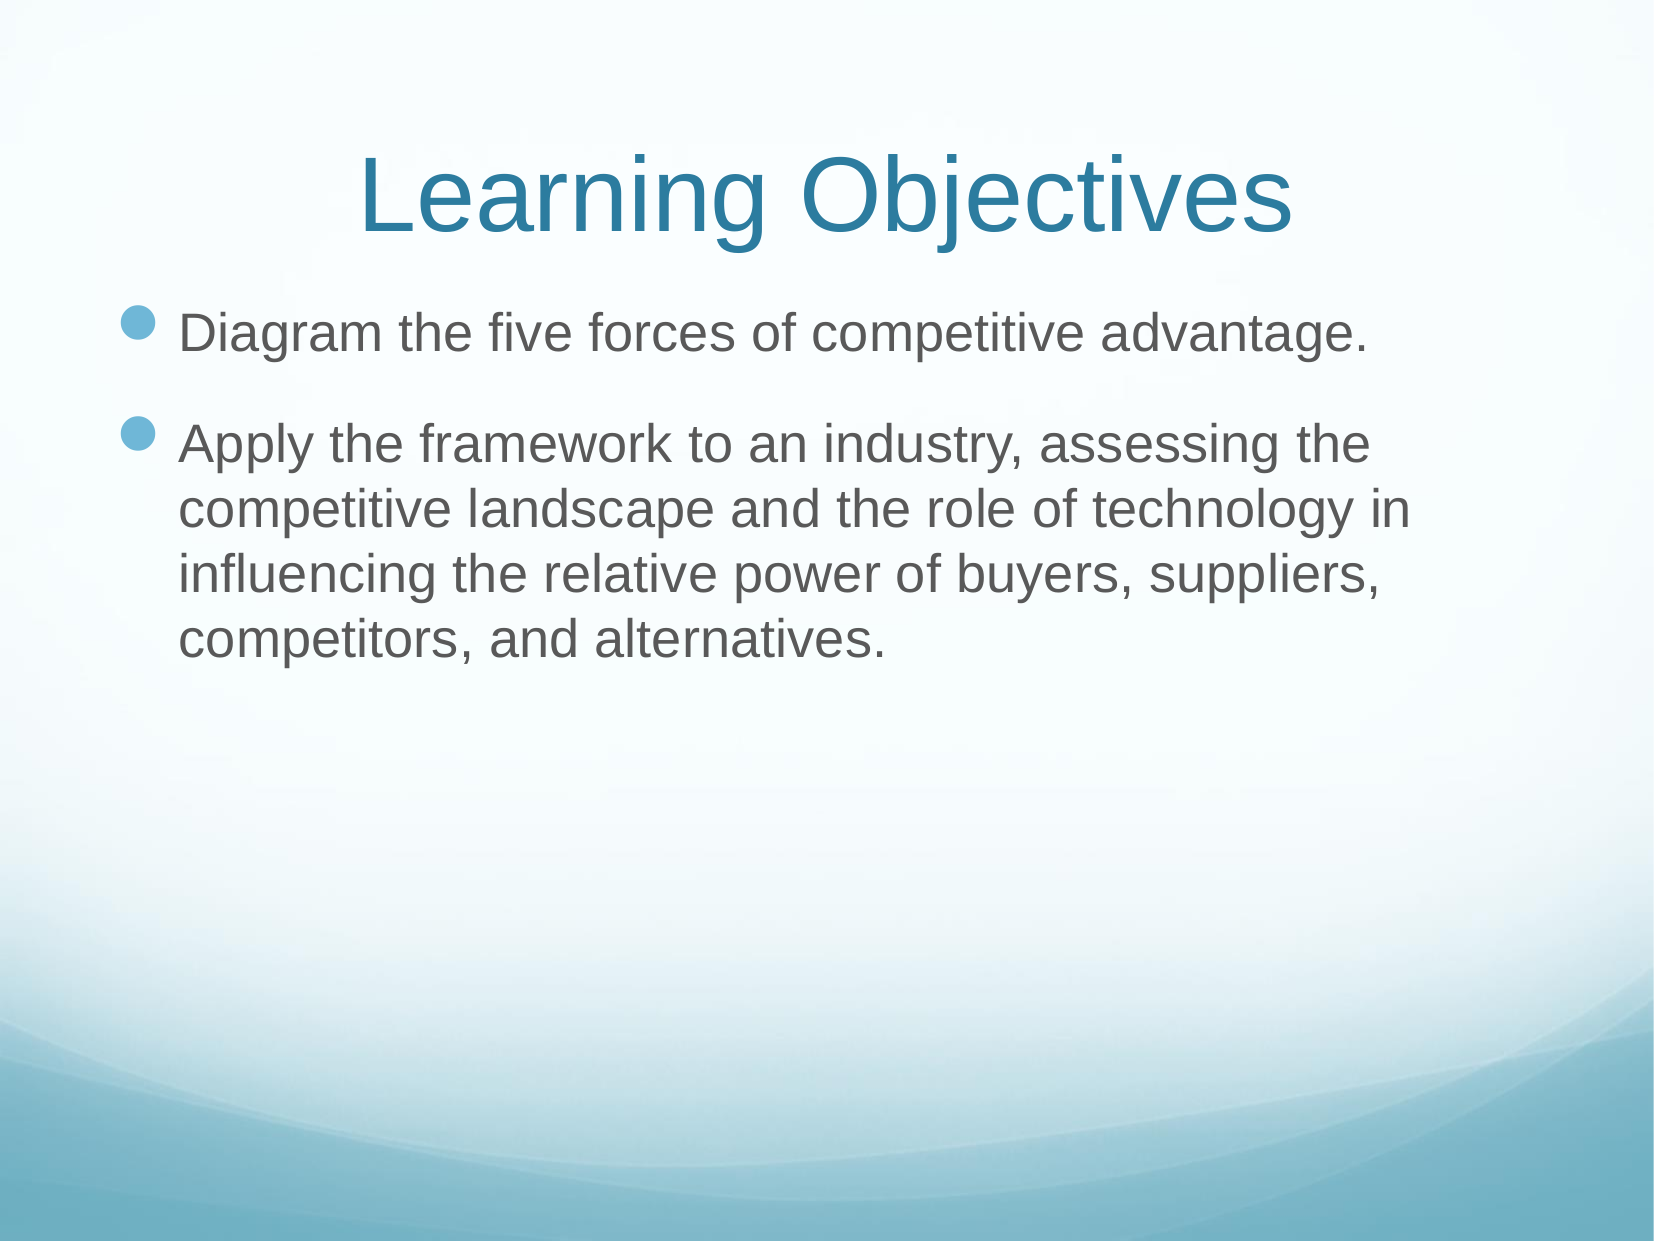

# Learning Objectives
Diagram the five forces of competitive advantage.
Apply the framework to an industry, assessing the competitive landscape and the role of technology in influencing the relative power of buyers, suppliers, competitors, and alternatives.